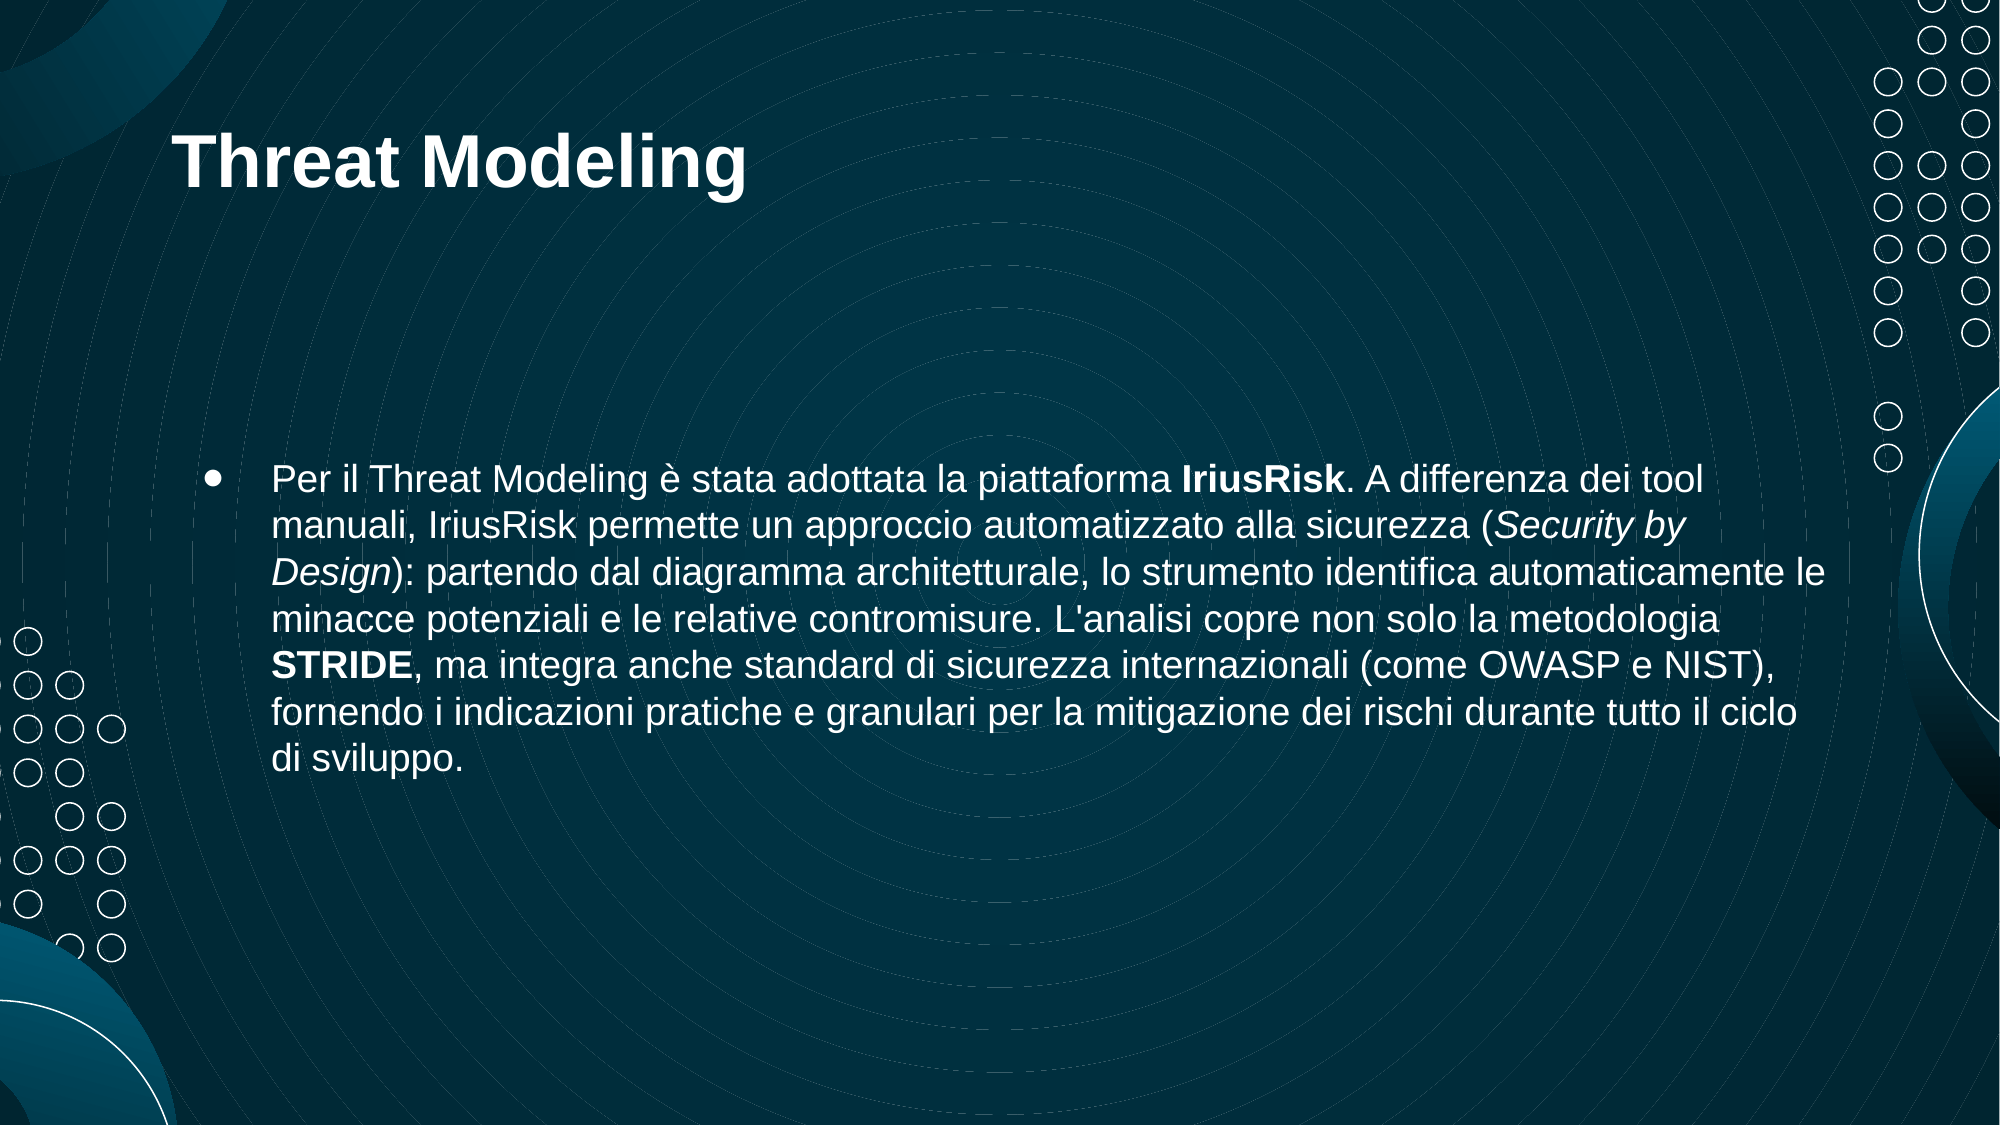

# Threat Modeling

Per il Threat Modeling è stata adottata la piattaforma IriusRisk. A differenza dei tool manuali, IriusRisk permette un approccio automatizzato alla sicurezza (Security by Design): partendo dal diagramma architetturale, lo strumento identifica automaticamente le minacce potenziali e le relative contromisure. L'analisi copre non solo la metodologia STRIDE, ma integra anche standard di sicurezza internazionali (come OWASP e NIST), fornendo i indicazioni pratiche e granulari per la mitigazione dei rischi durante tutto il ciclo di sviluppo.